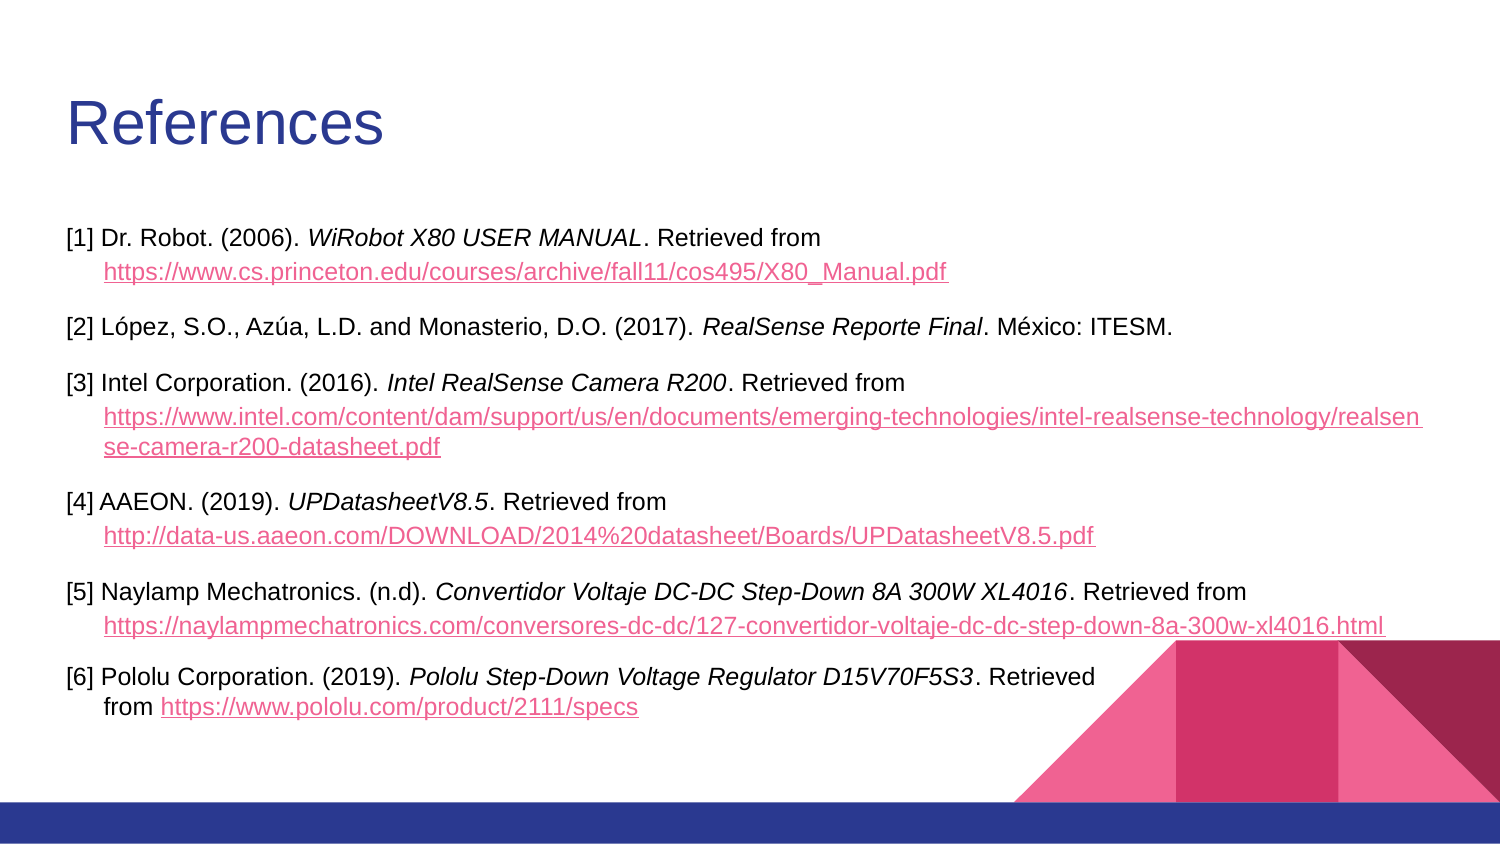

# References
[1] Dr. Robot. (2006). WiRobot X80 USER MANUAL. Retrieved from https://www.cs.princeton.edu/courses/archive/fall11/cos495/X80_Manual.pdf
[2] López, S.O., Azúa, L.D. and Monasterio, D.O. (2017). RealSense Reporte Final. México: ITESM.
[3] Intel Corporation. (2016). Intel RealSense Camera R200. Retrieved from https://www.intel.com/content/dam/support/us/en/documents/emerging-technologies/intel-realsense-technology/realsense-camera-r200-datasheet.pdf
[4] AAEON. (2019). UPDatasheetV8.5. Retrieved from http://data-us.aaeon.com/DOWNLOAD/2014%20datasheet/Boards/UPDatasheetV8.5.pdf
[5] Naylamp Mechatronics. (n.d). Convertidor Voltaje DC-DC Step-Down 8A 300W XL4016. Retrieved from  https://naylampmechatronics.com/conversores-dc-dc/127-convertidor-voltaje-dc-dc-step-down-8a-300w-xl4016.html
[6] Pololu Corporation. (2019). Pololu Step-Down Voltage Regulator D15V70F5S3. Retrieved
from https://www.pololu.com/product/2111/specs